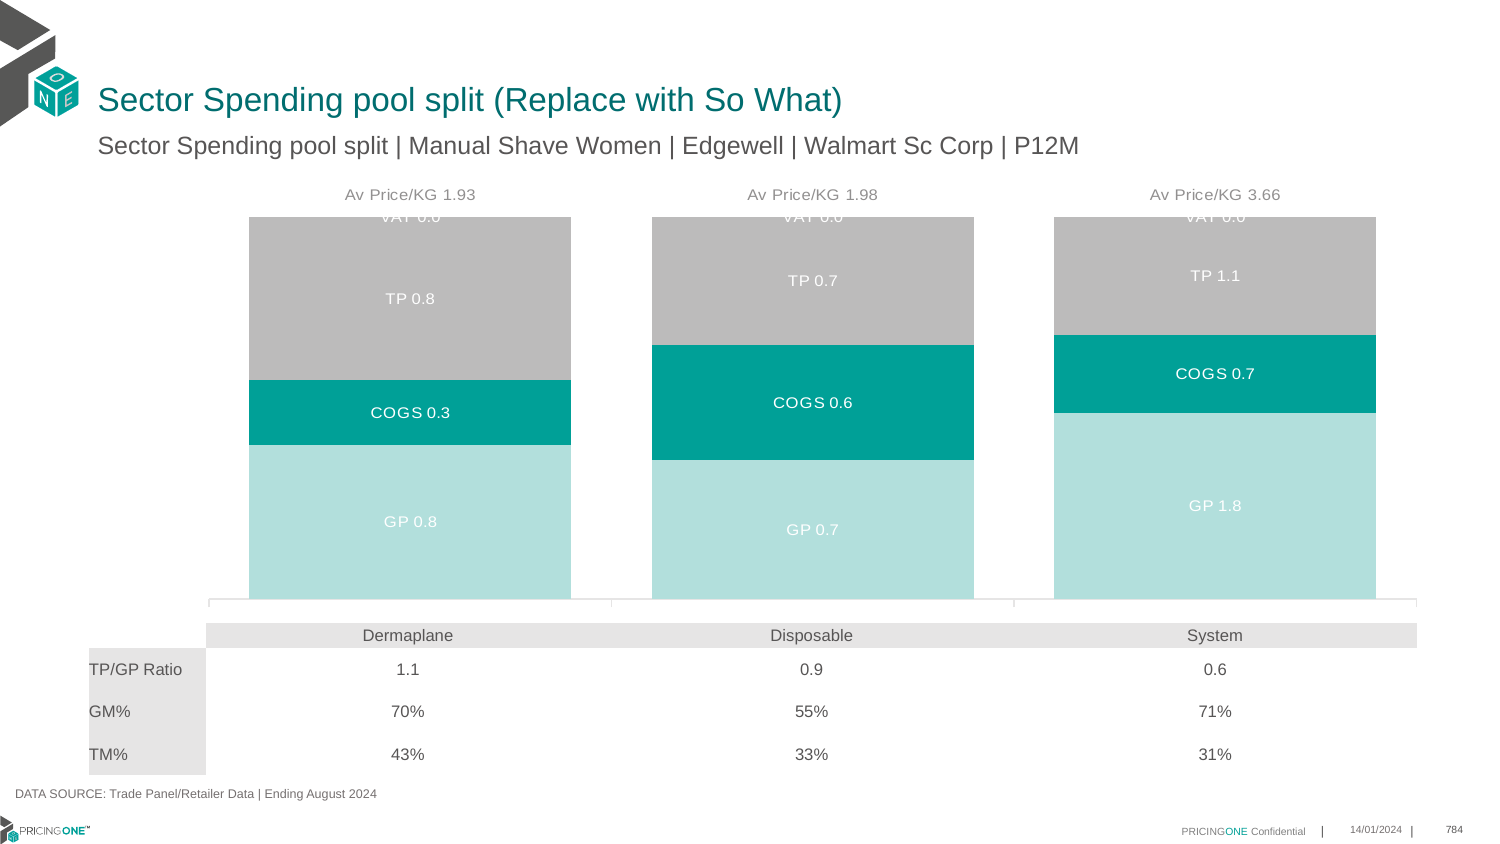

# Sector Spending pool split (Replace with So What)
Sector Spending pool split | Manual Shave Women | Edgewell | Walmart Sc Corp | P12M

### Chart

| Category | GP | COGS | TP | VAT |
|---|---|---|---|---|
| Av Price/KG 1.93 | 0.7585194612073245 | 0.32222117058813643 | 0.808274201277833 | 0.0 |
| Av Price/KG 1.98 | 0.7198979388052719 | 0.6000430548605891 | 0.6647880184276058 | 0.0 |
| Av Price/KG 3.66 | 1.7865662731866112 | 0.7463013707278623 | 1.1316966004124045 | 0.0 |
|  | Dermaplane | Disposable | System |
| --- | --- | --- | --- |
| TP/GP Ratio | 1.1 | 0.9 | 0.6 |
| GM% | 70% | 55% | 71% |
| TM% | 43% | 33% | 31% |
DATA SOURCE: Trade Panel/Retailer Data | Ending August 2024

14/01/2024
784